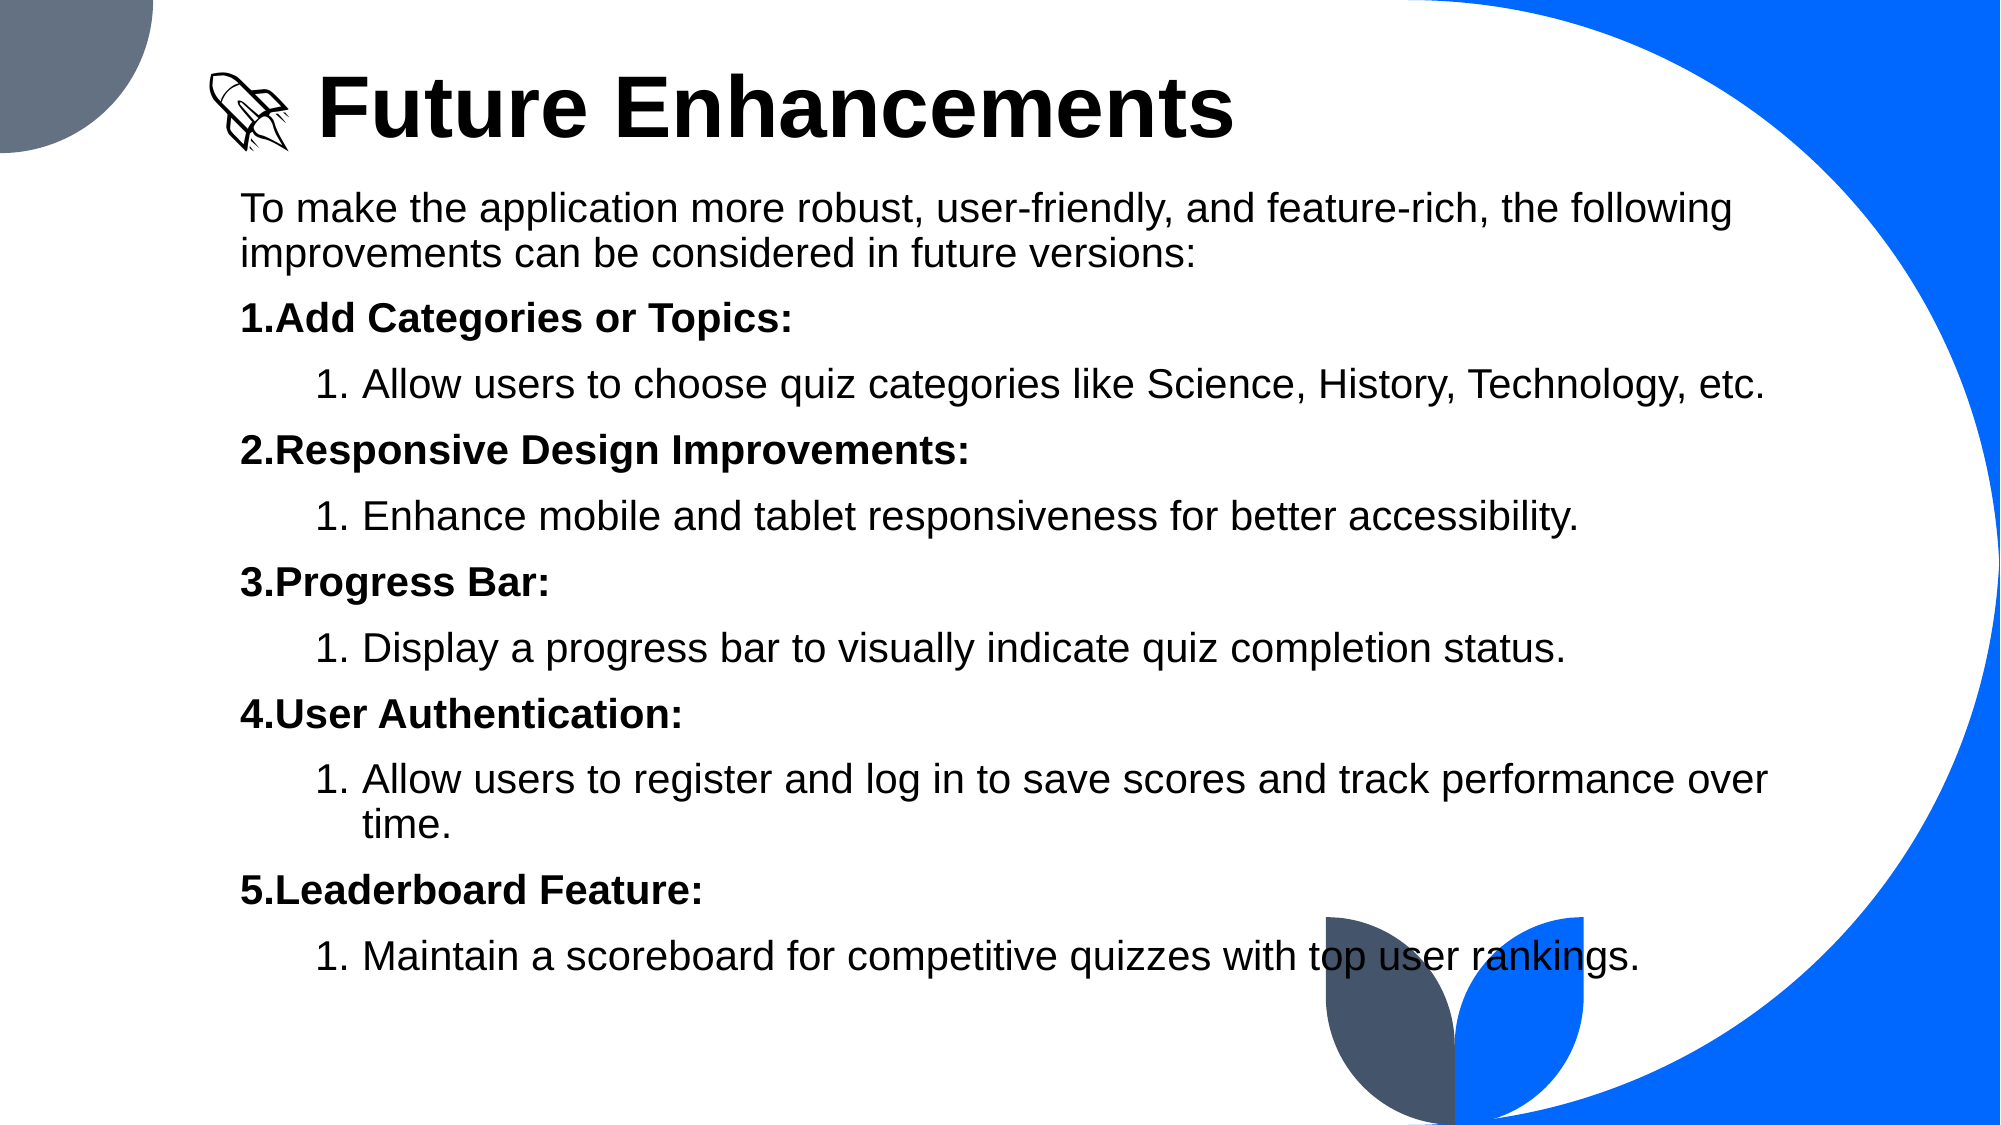

# 🚀 Future Enhancements
To make the application more robust, user-friendly, and feature-rich, the following improvements can be considered in future versions:
Add Categories or Topics:
Allow users to choose quiz categories like Science, History, Technology, etc.
Responsive Design Improvements:
Enhance mobile and tablet responsiveness for better accessibility.
Progress Bar:
Display a progress bar to visually indicate quiz completion status.
User Authentication:
Allow users to register and log in to save scores and track performance over time.
Leaderboard Feature:
Maintain a scoreboard for competitive quizzes with top user rankings.